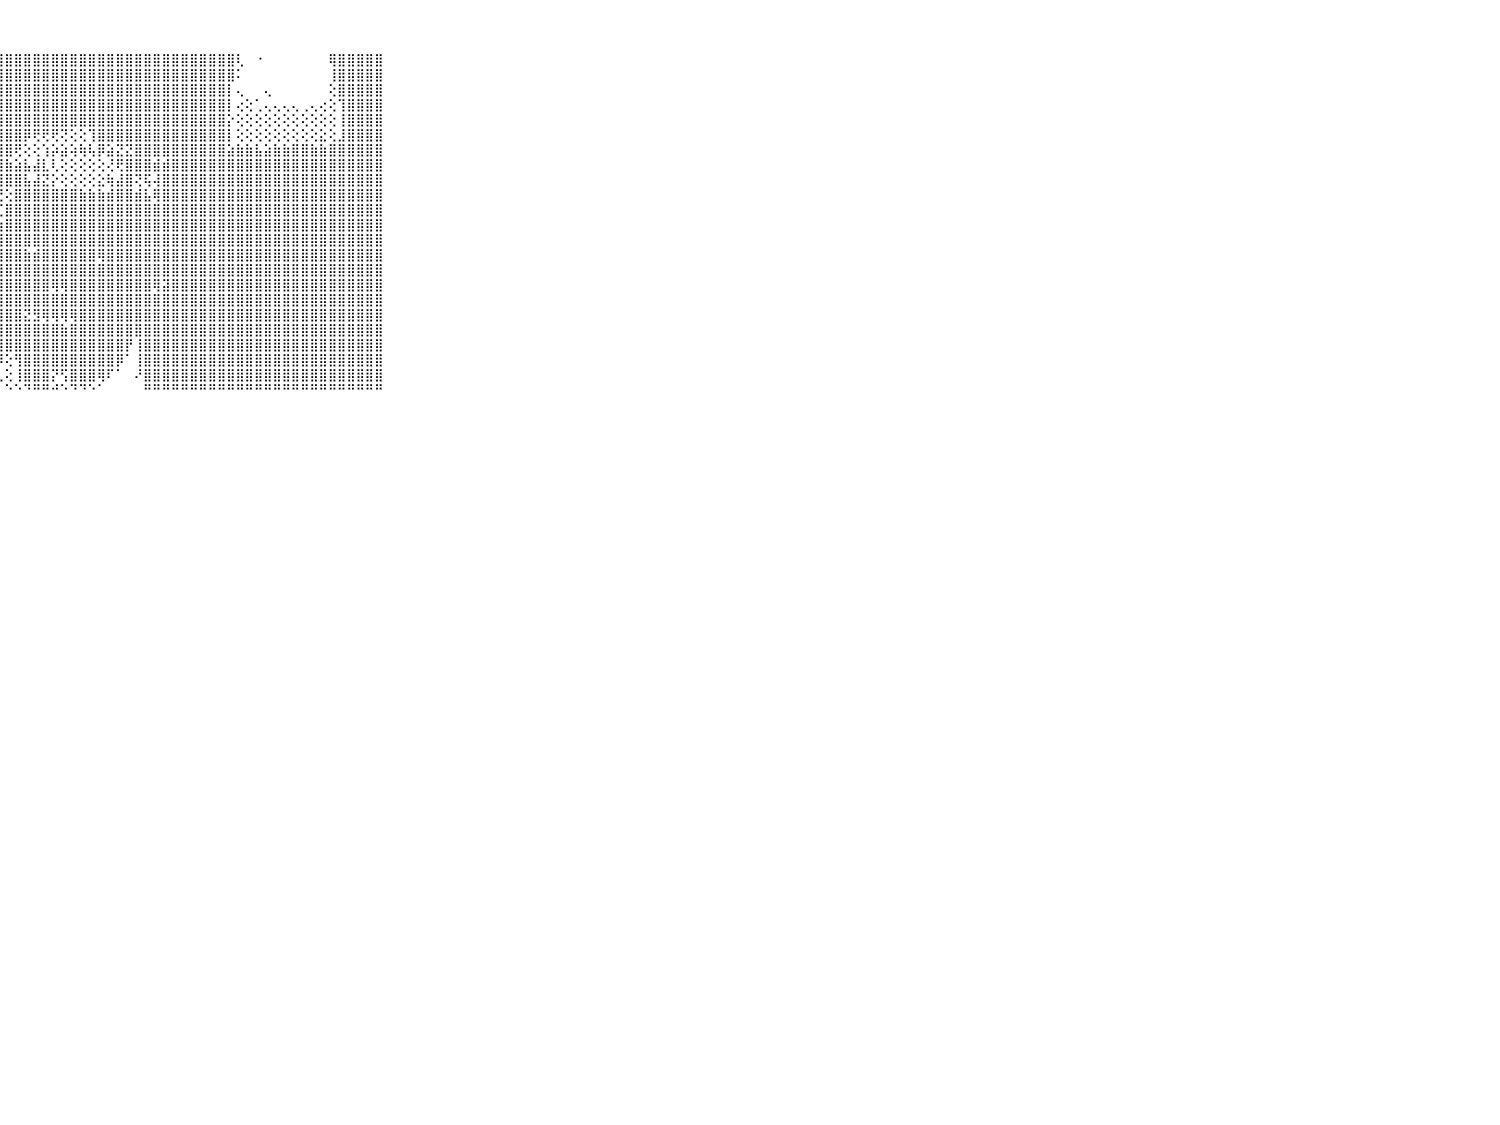

⠀⠀⠀⠀⠀⠀⠀⠀⠀⠀⠀⣷⣿⣿⣿⣿⣿⣿⣿⣿⣿⣿⣿⣿⣿⣿⣿⣿⣿⣿⣿⣿⣿⣿⣿⣿⣿⣿⣿⣿⣿⣿⣿⣿⣿⣿⣿⣿⣿⣿⣿⣿⣿⢇⠀⠐⠀⠀⠀⠀⠀⠀⠀⢿⣿⣿⣿⣿⣿⠀⠀⠀⠀⠀⠀⠀⠀⠀⠀⠀⠀
⠀⠀⠀⠀⠀⠀⠀⠀⠀⠀⠀⣿⣿⣿⣿⣿⣿⣿⣿⣿⣿⣿⣿⣿⣿⣿⣿⣿⣿⣿⣿⣿⣿⣿⣿⣿⣿⣿⣿⣿⣿⣿⣿⣿⣿⣿⣿⣿⣿⣿⣿⣿⣿⠅⠀⠀⠀⠀⠀⠀⠀⠀⠀⢸⣿⣿⣿⣿⣿⠀⠀⠀⠀⠀⠀⠀⠀⠀⠀⠀⠀
⠀⠀⠀⠀⠀⠀⠀⠀⠀⠀⠀⣿⣿⣿⣿⣿⣿⣿⣿⣿⣿⣿⣿⣿⣿⣿⣿⣿⣿⣿⣿⣿⣿⣿⣿⣿⣿⣿⣿⣿⣿⣿⣿⣿⣿⣿⣿⣿⣿⣿⣿⣿⡇⢄⠀⠀⢄⠀⠀⠀⠀⠀⠀⢕⣿⣿⣿⣿⣿⠀⠀⠀⠀⠀⠀⠀⠀⠀⠀⠀⠀
⠀⠀⠀⠀⠀⠀⠀⠀⠀⠀⠀⣿⣿⣿⣿⣿⣿⣿⣿⣿⣿⣿⣿⣿⣿⣿⣿⣿⣿⣿⣿⣿⣿⣿⣿⣿⣿⣿⣿⣿⣿⣿⣿⣿⣿⣿⣿⣿⣿⣿⣿⣿⡇⢔⢕⢁⢄⢄⢄⢄⢀⢄⢔⢕⢹⣿⣿⣿⣿⠀⠀⠀⠀⠀⠀⠀⠀⠀⠀⠀⠀
⠀⠀⠀⠀⠀⠀⠀⠀⠀⠀⠀⣿⣿⣿⣿⣿⣿⣿⣿⣿⣿⣿⣿⣿⣿⣿⣿⣿⣿⣿⣿⣿⣿⣿⣿⣿⣿⣿⣿⣿⣿⣿⣿⣿⣿⣿⣿⣿⣿⣿⣿⣿⡕⢕⢕⢕⢕⢕⢕⢕⢕⢕⢕⢕⢸⣿⣿⣿⣿⠀⠀⠀⠀⠀⠀⠀⠀⠀⠀⠀⠀
⠀⠀⠀⠀⠀⠀⠀⠀⠀⠀⠀⣿⣿⣿⣿⣿⣿⣿⣿⣿⣿⣿⣿⣿⣿⣿⣿⣿⣿⣿⡿⢟⢟⢟⢝⢕⢕⢹⣿⣿⣿⣿⣿⣿⣿⣿⣿⣿⣿⣿⣿⣿⡇⢕⢕⢕⢕⢕⢕⢕⢕⢕⣕⢕⣸⣿⣿⣿⣿⠀⠀⠀⠀⠀⠀⠀⠀⠀⠀⠀⠀
⠀⠀⠀⠀⠀⠀⠀⠀⠀⠀⠀⣿⣿⣿⣿⣿⣿⣿⣿⣿⣿⣿⣿⣿⣿⣿⣿⣿⣿⢟⢕⢕⢱⡵⣵⢵⢷⢧⡿⣵⣝⣝⣿⣿⣿⣿⣿⣿⣿⣿⣿⣿⣵⣷⣷⣧⣵⣷⣷⣿⣿⣷⣷⣿⣿⣿⣿⣿⣿⠀⠀⠀⠀⠀⠀⠀⠀⠀⠀⠀⠀
⠀⠀⠀⠀⠀⠀⠀⠀⠀⠀⠀⣿⣿⣿⣿⣿⣿⣿⣿⣿⣿⣿⣿⣿⣿⣿⣿⣿⣷⣵⣧⣼⣇⢇⢕⢕⢕⢕⢕⢜⢟⣿⣿⣿⣾⣾⣿⣿⣿⣿⣿⣿⣿⣿⣿⣿⣿⣿⣿⣿⣿⣿⣿⣿⣿⣿⣿⣿⣿⠀⠀⠀⠀⠀⠀⠀⠀⠀⠀⠀⠀
⠀⠀⠀⠀⠀⠀⠀⠀⠀⠀⠀⣿⣿⣿⣿⣿⣿⣿⣿⣿⣿⣿⣿⣿⣿⣿⣿⣿⣿⣿⣧⣼⣝⡕⢕⢕⢕⢕⣕⢷⣼⣿⢝⢯⢼⣿⣿⣿⣿⣿⣿⣿⣿⣿⣿⣿⣿⣿⣿⣿⣿⣿⣿⣿⣿⣿⣿⣿⣿⠀⠀⠀⠀⠀⠀⠀⠀⠀⠀⠀⠀
⠀⠀⠀⠀⠀⠀⠀⠀⠀⠀⠀⣿⣿⣿⣿⣿⣿⣿⣿⣿⣿⣿⣿⣿⣿⣿⣿⣟⢕⣿⣿⣿⣿⣿⣿⣿⣷⣷⣷⣾⣿⣿⣾⣧⢿⣿⣿⣿⣿⣿⣿⣿⣿⣿⣿⣿⣿⣿⣿⣿⣿⣿⣿⣿⣿⣿⣿⣿⣿⠀⠀⠀⠀⠀⠀⠀⠀⠀⠀⠀⠀
⠀⠀⠀⠀⠀⠀⠀⠀⠀⠀⠀⣿⣿⣿⣿⣿⣿⣿⣿⣿⣿⣿⣿⣿⣿⣿⣿⢏⣿⣿⣿⣿⣿⣿⣿⣿⣿⣿⣿⣿⣿⣿⣿⣿⣿⣿⣿⣿⣿⣿⣿⣿⣿⣿⣿⣿⣿⣿⣿⣿⣿⣿⣿⣿⣿⣿⣿⣿⣿⠀⠀⠀⠀⠀⠀⠀⠀⠀⠀⠀⠀
⠀⠀⠀⠀⠀⠀⠀⠀⠀⠀⠀⣿⣿⣿⣿⣿⣿⣿⣿⣿⣿⣿⣿⣿⣿⣿⣿⢱⣿⣿⣿⣿⣿⣿⣿⣿⣿⣿⣿⣿⣿⣿⣿⣿⣿⣿⣿⣿⣿⣿⣿⣿⣿⣿⣿⣿⣿⣿⣿⣿⣿⣿⣿⣿⣿⣿⣿⣿⣿⠀⠀⠀⠀⠀⠀⠀⠀⠀⠀⠀⠀
⠀⠀⠀⠀⠀⠀⠀⠀⠀⠀⠀⣿⣿⣿⣿⣿⣿⣿⣿⣿⣿⣿⣿⣿⣿⣿⣿⣼⣿⣿⣿⣿⣿⣿⣿⣿⣿⣿⣿⣿⣿⣿⣿⣿⣿⣿⣿⣿⣿⣿⣿⣿⣿⣿⣿⣿⣿⣿⣿⣿⣿⣿⣿⣿⣿⣿⣿⣿⣿⠀⠀⠀⠀⠀⠀⠀⠀⠀⠀⠀⠀
⠀⠀⠀⠀⠀⠀⠀⠀⠀⠀⠀⣿⣿⣿⣿⣿⣿⣿⣿⣿⣿⣿⣿⣿⣿⣿⣿⣿⣿⣿⣷⣾⣿⣿⣿⣿⣿⣿⢿⣿⣿⣿⣿⣿⣿⣿⣿⣿⣿⣿⣿⣿⣿⣿⣿⣿⣿⣿⣿⣿⣿⣿⣿⣿⣿⣿⣿⣿⣿⠀⠀⠀⠀⠀⠀⠀⠀⠀⠀⠀⠀
⠀⠀⠀⠀⠀⠀⠀⠀⠀⠀⠀⣿⣿⣿⣿⣿⣿⣿⣿⣿⣿⣿⣿⣿⣿⣿⣿⣿⣿⣿⣿⣿⣿⣿⣿⣿⣿⣿⣿⣿⣿⣿⣿⣿⣿⣿⣿⣿⣿⣿⣿⣿⣿⣿⣿⣿⣿⣿⣿⣿⣿⣿⣿⣿⣿⣿⣿⣿⣿⠀⠀⠀⠀⠀⠀⠀⠀⠀⠀⠀⠀
⠀⠀⠀⠀⠀⠀⠀⠀⠀⠀⠀⣿⣿⣿⣿⣿⣿⣿⣿⣿⣿⣿⣿⣿⣿⣿⣿⣿⣿⣿⣿⣿⣿⢿⢿⣿⣿⣿⣿⣿⣿⣿⣿⣿⢿⣽⣿⣿⣿⣿⣿⣿⣿⣿⣿⣿⣿⣿⣿⣿⣿⣿⣿⣿⣿⣿⣿⣿⣿⠀⠀⠀⠀⠀⠀⠀⠀⠀⠀⠀⠀
⠀⠀⠀⠀⠀⠀⠀⠀⠀⠀⠀⣿⣿⣿⣿⣿⣿⣿⣿⣿⣿⣿⣿⣿⣿⣿⣿⣿⣿⣿⣿⣿⣿⣿⣿⣿⣿⣿⣿⣿⣿⣿⣿⣿⣿⣿⣿⣿⣿⣿⣿⣿⣿⣿⣿⣿⣿⣿⣿⣿⣿⣿⣿⣿⣿⣿⣿⣿⣿⠀⠀⠀⠀⠀⠀⠀⠀⠀⠀⠀⠀
⠀⠀⠀⠀⠀⠀⠀⠀⠀⠀⠀⣿⣿⣿⣿⣿⣿⣿⣿⣿⣿⣿⣿⣿⣿⣿⣿⣿⣿⣿⣝⣻⢿⢿⢿⢿⣿⣿⣿⣿⣿⣿⣿⣿⣿⣿⣿⣿⣿⣿⣿⣿⣿⣿⣿⣿⣿⣿⣿⣿⣿⣿⣿⣿⣿⣿⣿⣿⣿⠀⠀⠀⠀⠀⠀⠀⠀⠀⠀⠀⠀
⠀⠀⠀⠀⠀⠀⠀⠀⠀⠀⠀⣿⣿⣿⣿⣿⣿⣿⣿⣿⣿⣿⣿⣿⣿⣿⣿⣿⣿⣿⣿⣿⣿⣿⣷⣿⣿⣿⣿⣿⣿⣿⣿⣿⣿⣿⣿⣿⣿⣿⣿⣿⣿⣿⣿⣿⣿⣿⣿⣿⣿⣿⣿⣿⣿⣿⣿⣿⣿⠀⠀⠀⠀⠀⠀⠀⠀⠀⠀⠀⠀
⠀⠀⠀⠀⠀⠀⠀⠀⠀⠀⠀⣿⣿⣿⣿⣿⣿⣿⣿⣿⣿⣿⣿⣿⣿⣿⣿⣿⣿⣿⣿⣿⣿⣿⣿⣿⣿⣿⣿⣿⣿⡟⢸⣿⣿⣿⣿⣿⣿⣿⣿⣿⣿⣿⣿⣿⣿⣿⣿⣿⣿⣿⣿⣿⣿⣿⣿⣿⣿⠀⠀⠀⠀⠀⠀⠀⠀⠀⠀⠀⠀
⠀⠀⠀⠀⠀⠀⠀⠀⠀⠀⠀⣿⣿⣿⣿⣿⣿⣿⣿⣿⣿⣿⣿⣿⣿⣿⣿⡿⢕⢻⣿⣿⣿⣿⣿⣿⣿⣿⣿⣿⡿⠁⢸⣿⣿⣿⣿⣿⣿⣿⣿⣿⣿⣿⣿⣿⣿⣿⣿⣿⣿⣿⣿⣿⣿⣿⣿⣿⣿⠀⠀⠀⠀⠀⠀⠀⠀⠀⠀⠀⠀
⠀⠀⠀⠀⠀⠀⠀⠀⠀⠀⠀⣿⣿⣿⣿⣿⣿⣿⣿⣿⣿⣿⣿⣿⣿⣿⣿⢇⢕⢸⣿⣿⣿⡝⢫⣿⣿⣿⢿⠏⠁⠀⠜⣿⣿⣿⣿⣿⣿⣿⣿⣿⣿⣿⣿⣿⣿⣿⣿⣿⣿⣿⣿⣿⣿⣿⣿⣿⣿⠀⠀⠀⠀⠀⠀⠀⠀⠀⠀⠀⠀
⠀⠀⠀⠀⠀⠀⠀⠀⠀⠀⠀⠛⠛⠛⠛⠛⠛⠛⠛⠛⠛⠛⠛⠛⠛⠛⠛⠃⠑⠑⠙⠛⠛⠚⠑⠙⠙⠑⠁⠀⠀⠀⠀⠛⠛⠛⠛⠛⠛⠛⠛⠛⠛⠛⠛⠛⠛⠛⠛⠛⠛⠛⠛⠛⠛⠛⠛⠛⠛⠀⠀⠀⠀⠀⠀⠀⠀⠀⠀⠀⠀